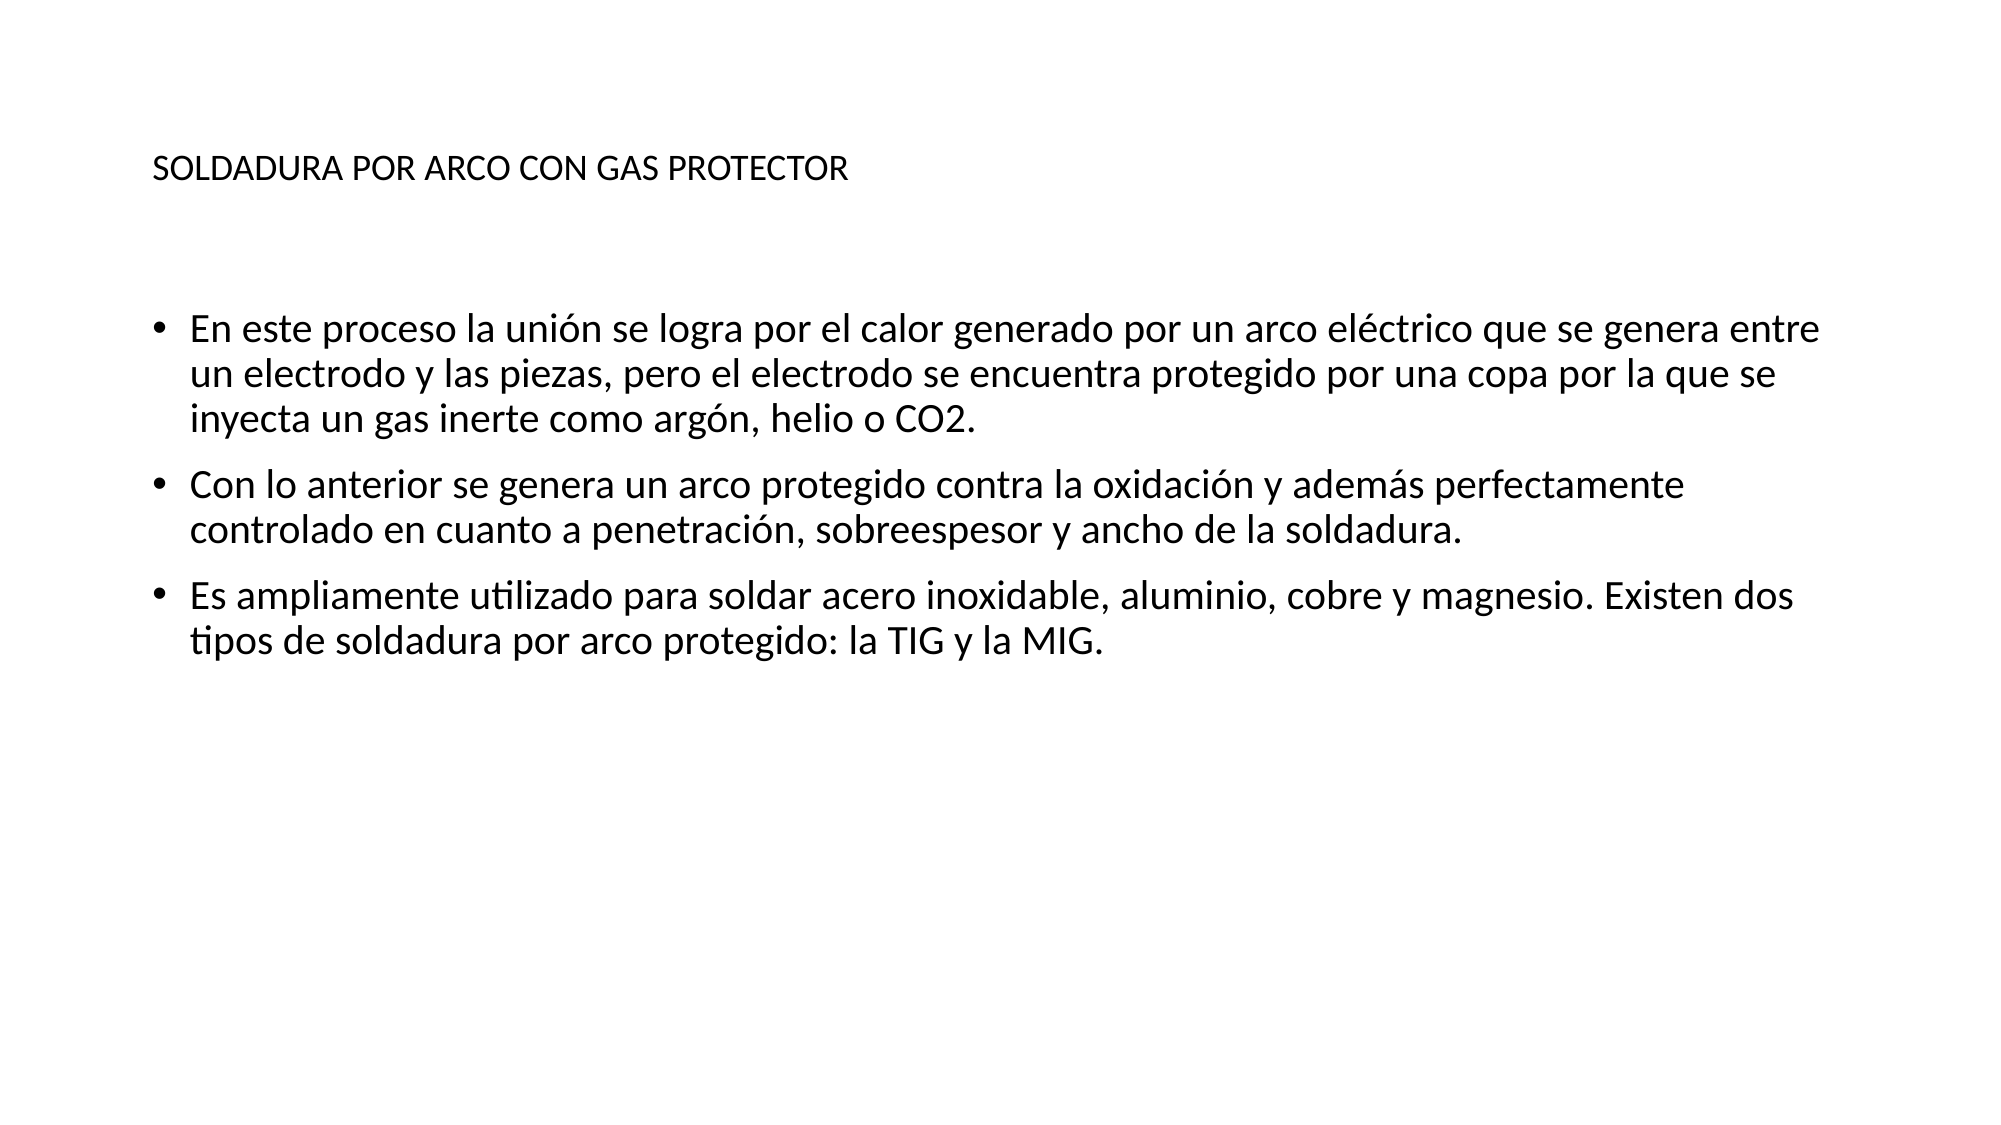

# SOLDADURA POR ARCO CON GAS PROTECTOR
En este proceso la unión se logra por el calor generado por un arco eléctrico que se genera entre un electrodo y las piezas, pero el electrodo se encuentra protegido por una copa por la que se inyecta un gas inerte como argón, helio o CO2.
Con lo anterior se genera un arco protegido contra la oxidación y además perfectamente controlado en cuanto a penetración, sobreespesor y ancho de la soldadura.
Es ampliamente utilizado para soldar acero inoxidable, aluminio, cobre y magnesio. Existen dos tipos de soldadura por arco protegido: la TIG y la MIG.